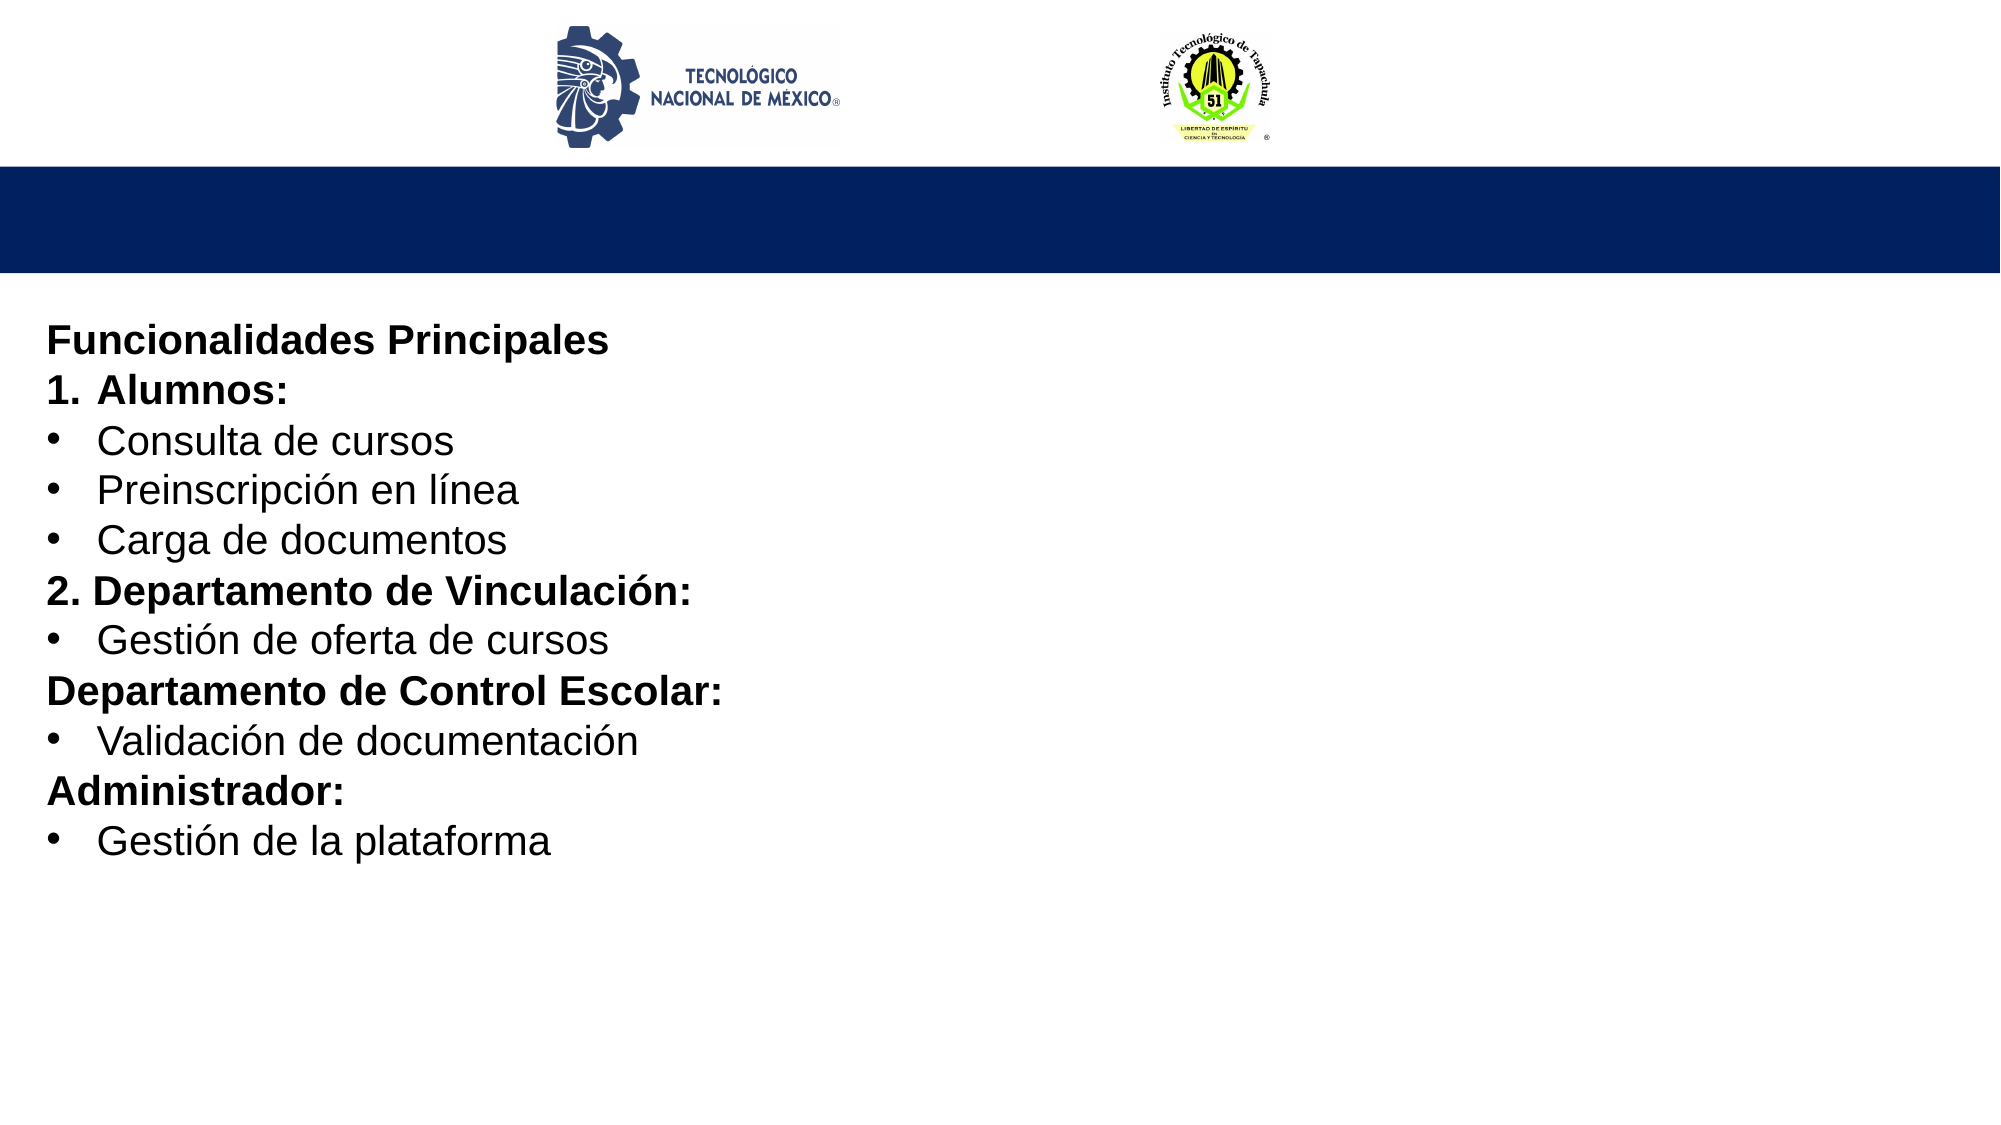

Funcionalidades Principales
Alumnos:
Consulta de cursos
Preinscripción en línea
Carga de documentos
2. Departamento de Vinculación:
Gestión de oferta de cursos
Departamento de Control Escolar:
Validación de documentación
Administrador:
Gestión de la plataforma